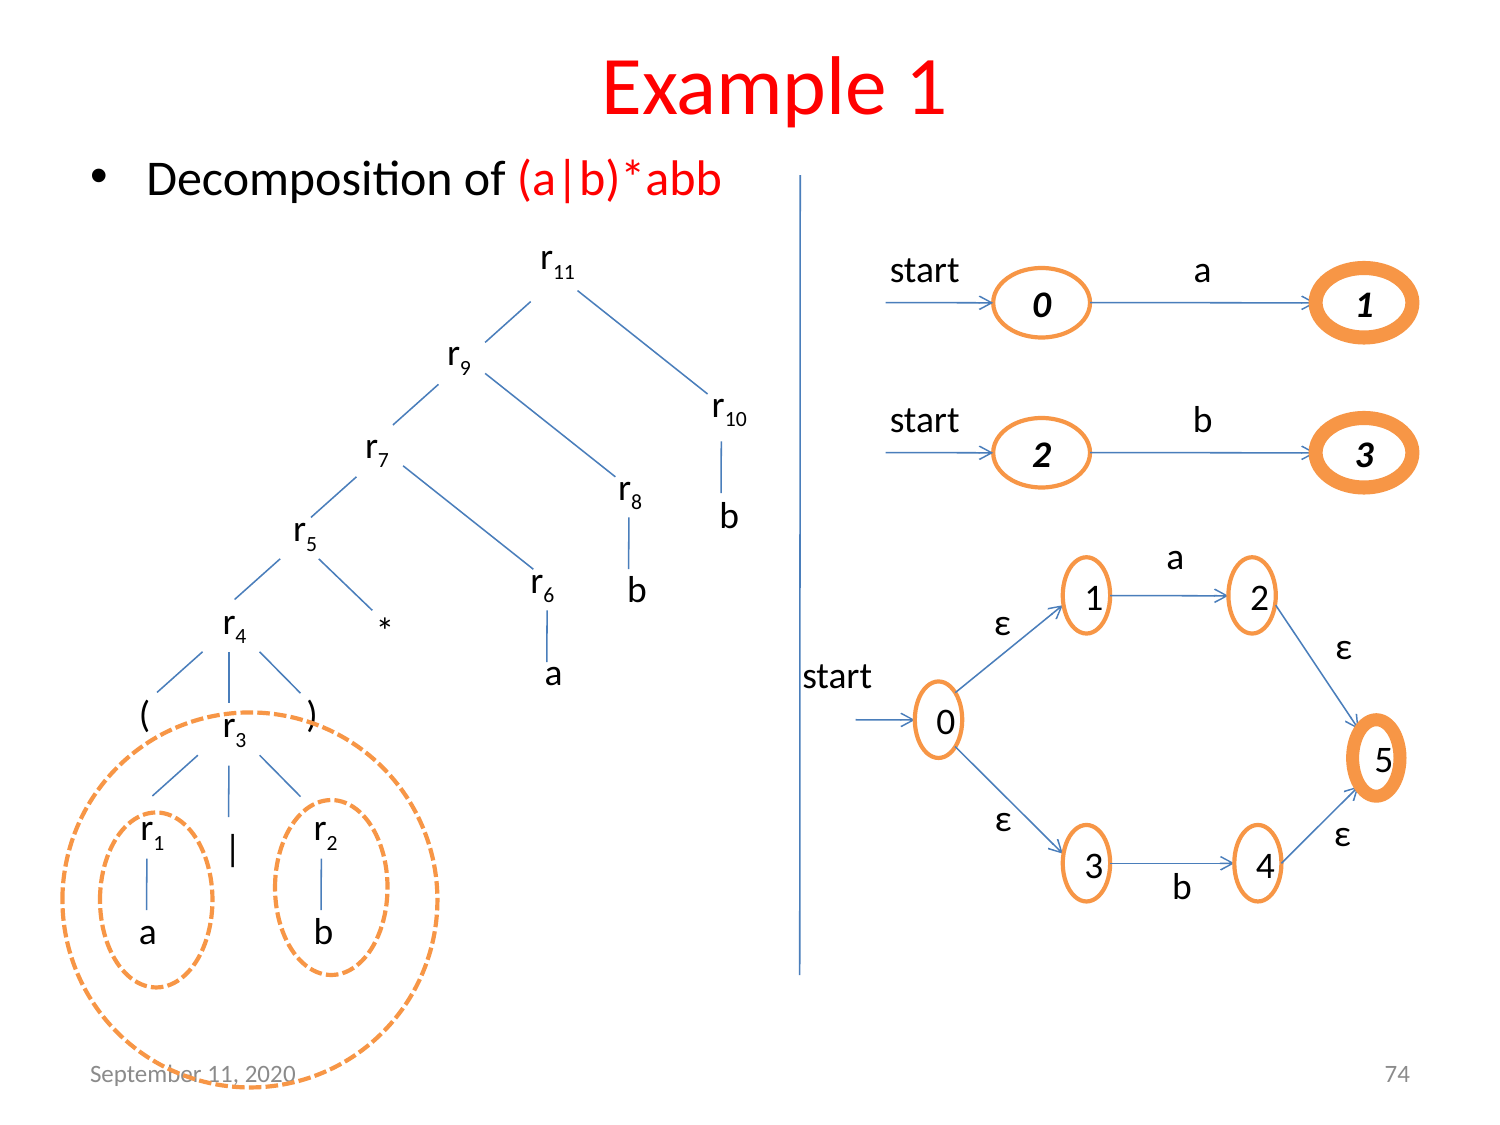

# Example 1
Decomposition of (a|b)*abb
r11
r9
r10
r7
r8
b
r5
r6
b
r4
*
a
(
)
r3
r1
r2
|
a
b
start
a
0
1
start
b
2
3
a
1
2
ε
ε
start
0
5
ε
ε
3
4
b

September 11, 2020
74